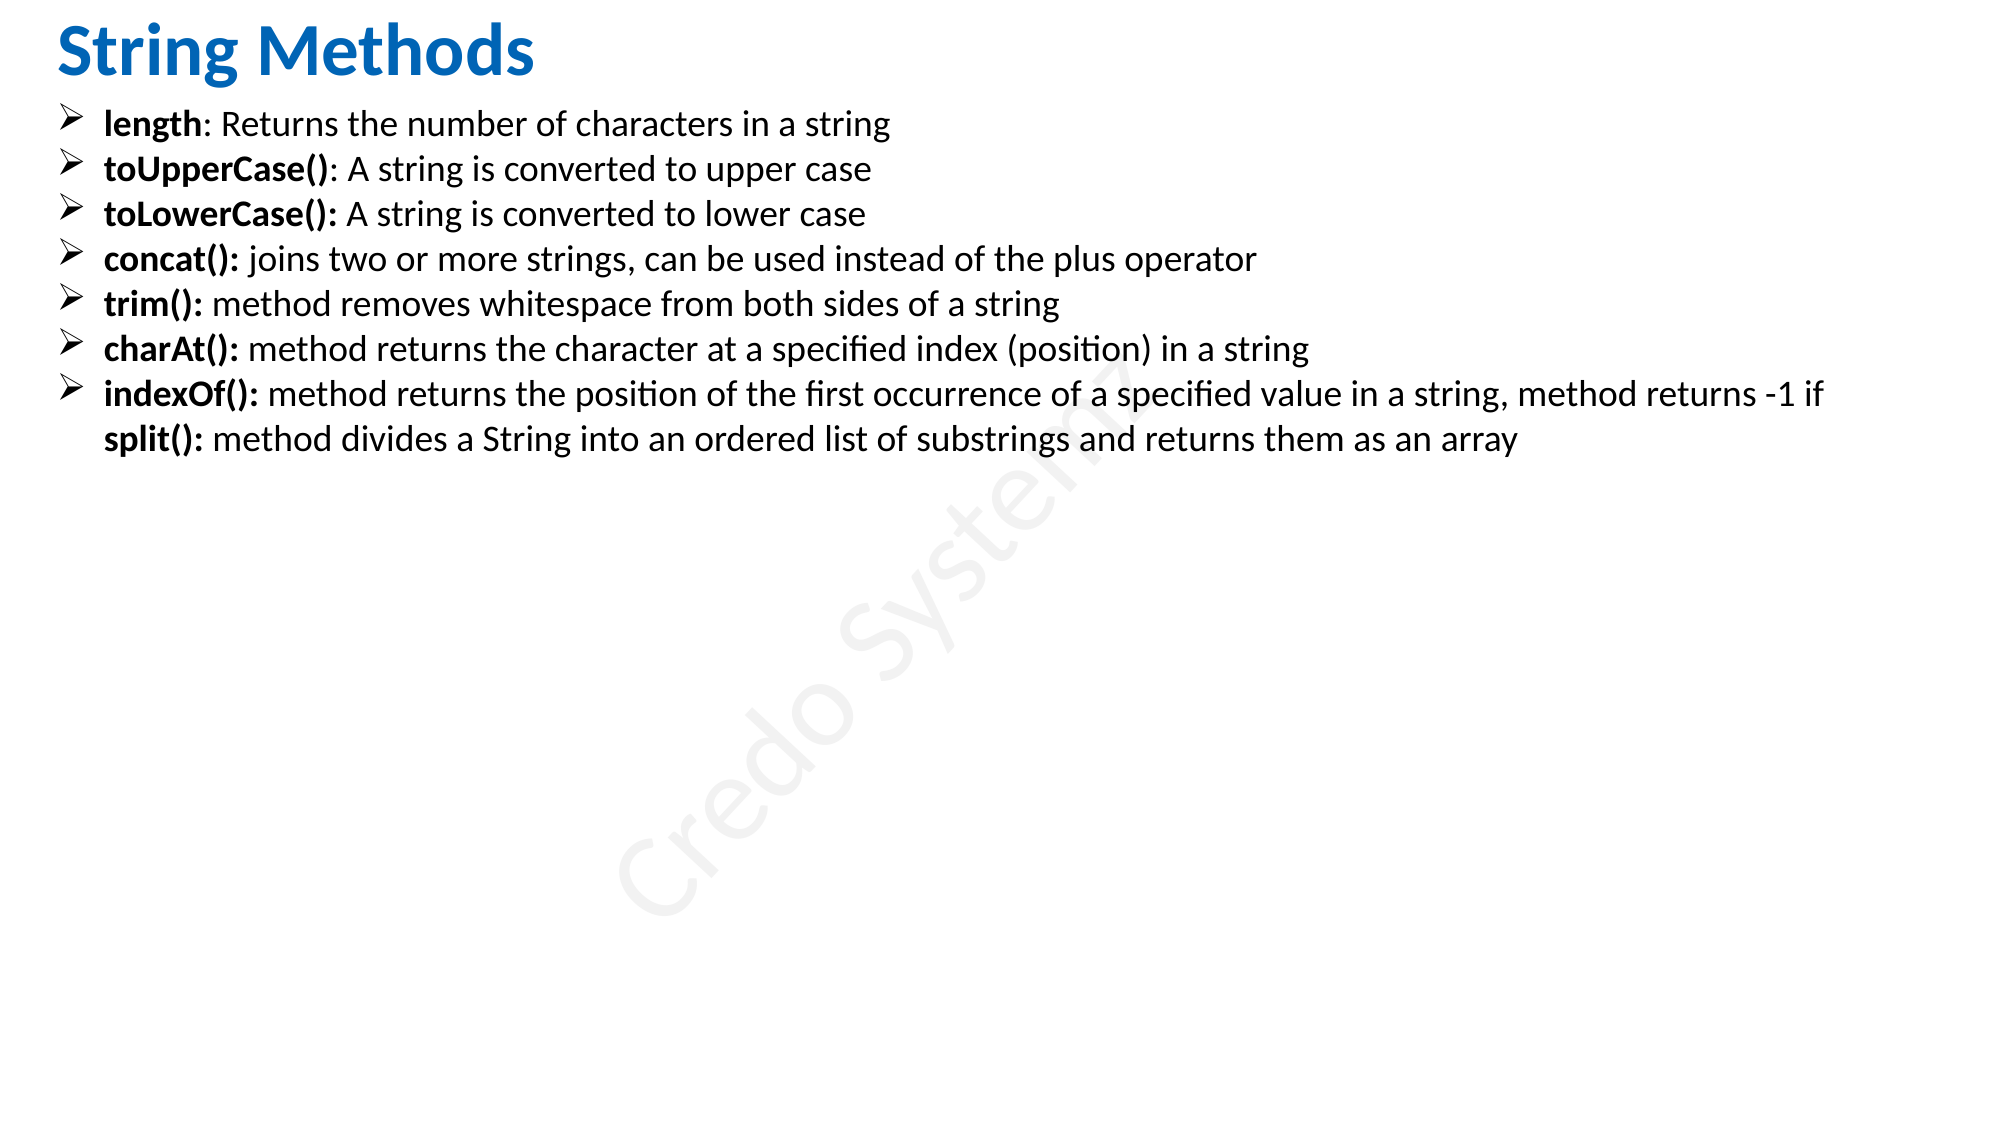

String Methods
length: Returns the number of characters in a string
toUpperCase(): A string is converted to upper case
toLowerCase(): A string is converted to lower case
concat(): joins two or more strings, can be used instead of the plus operator
trim(): method removes whitespace from both sides of a string
charAt(): method returns the character at a specified index (position) in a string
indexOf(): method returns the position of the first occurrence of a specified value in a string, method returns -1 if split(): method divides a String into an ordered list of substrings and returns them as an array